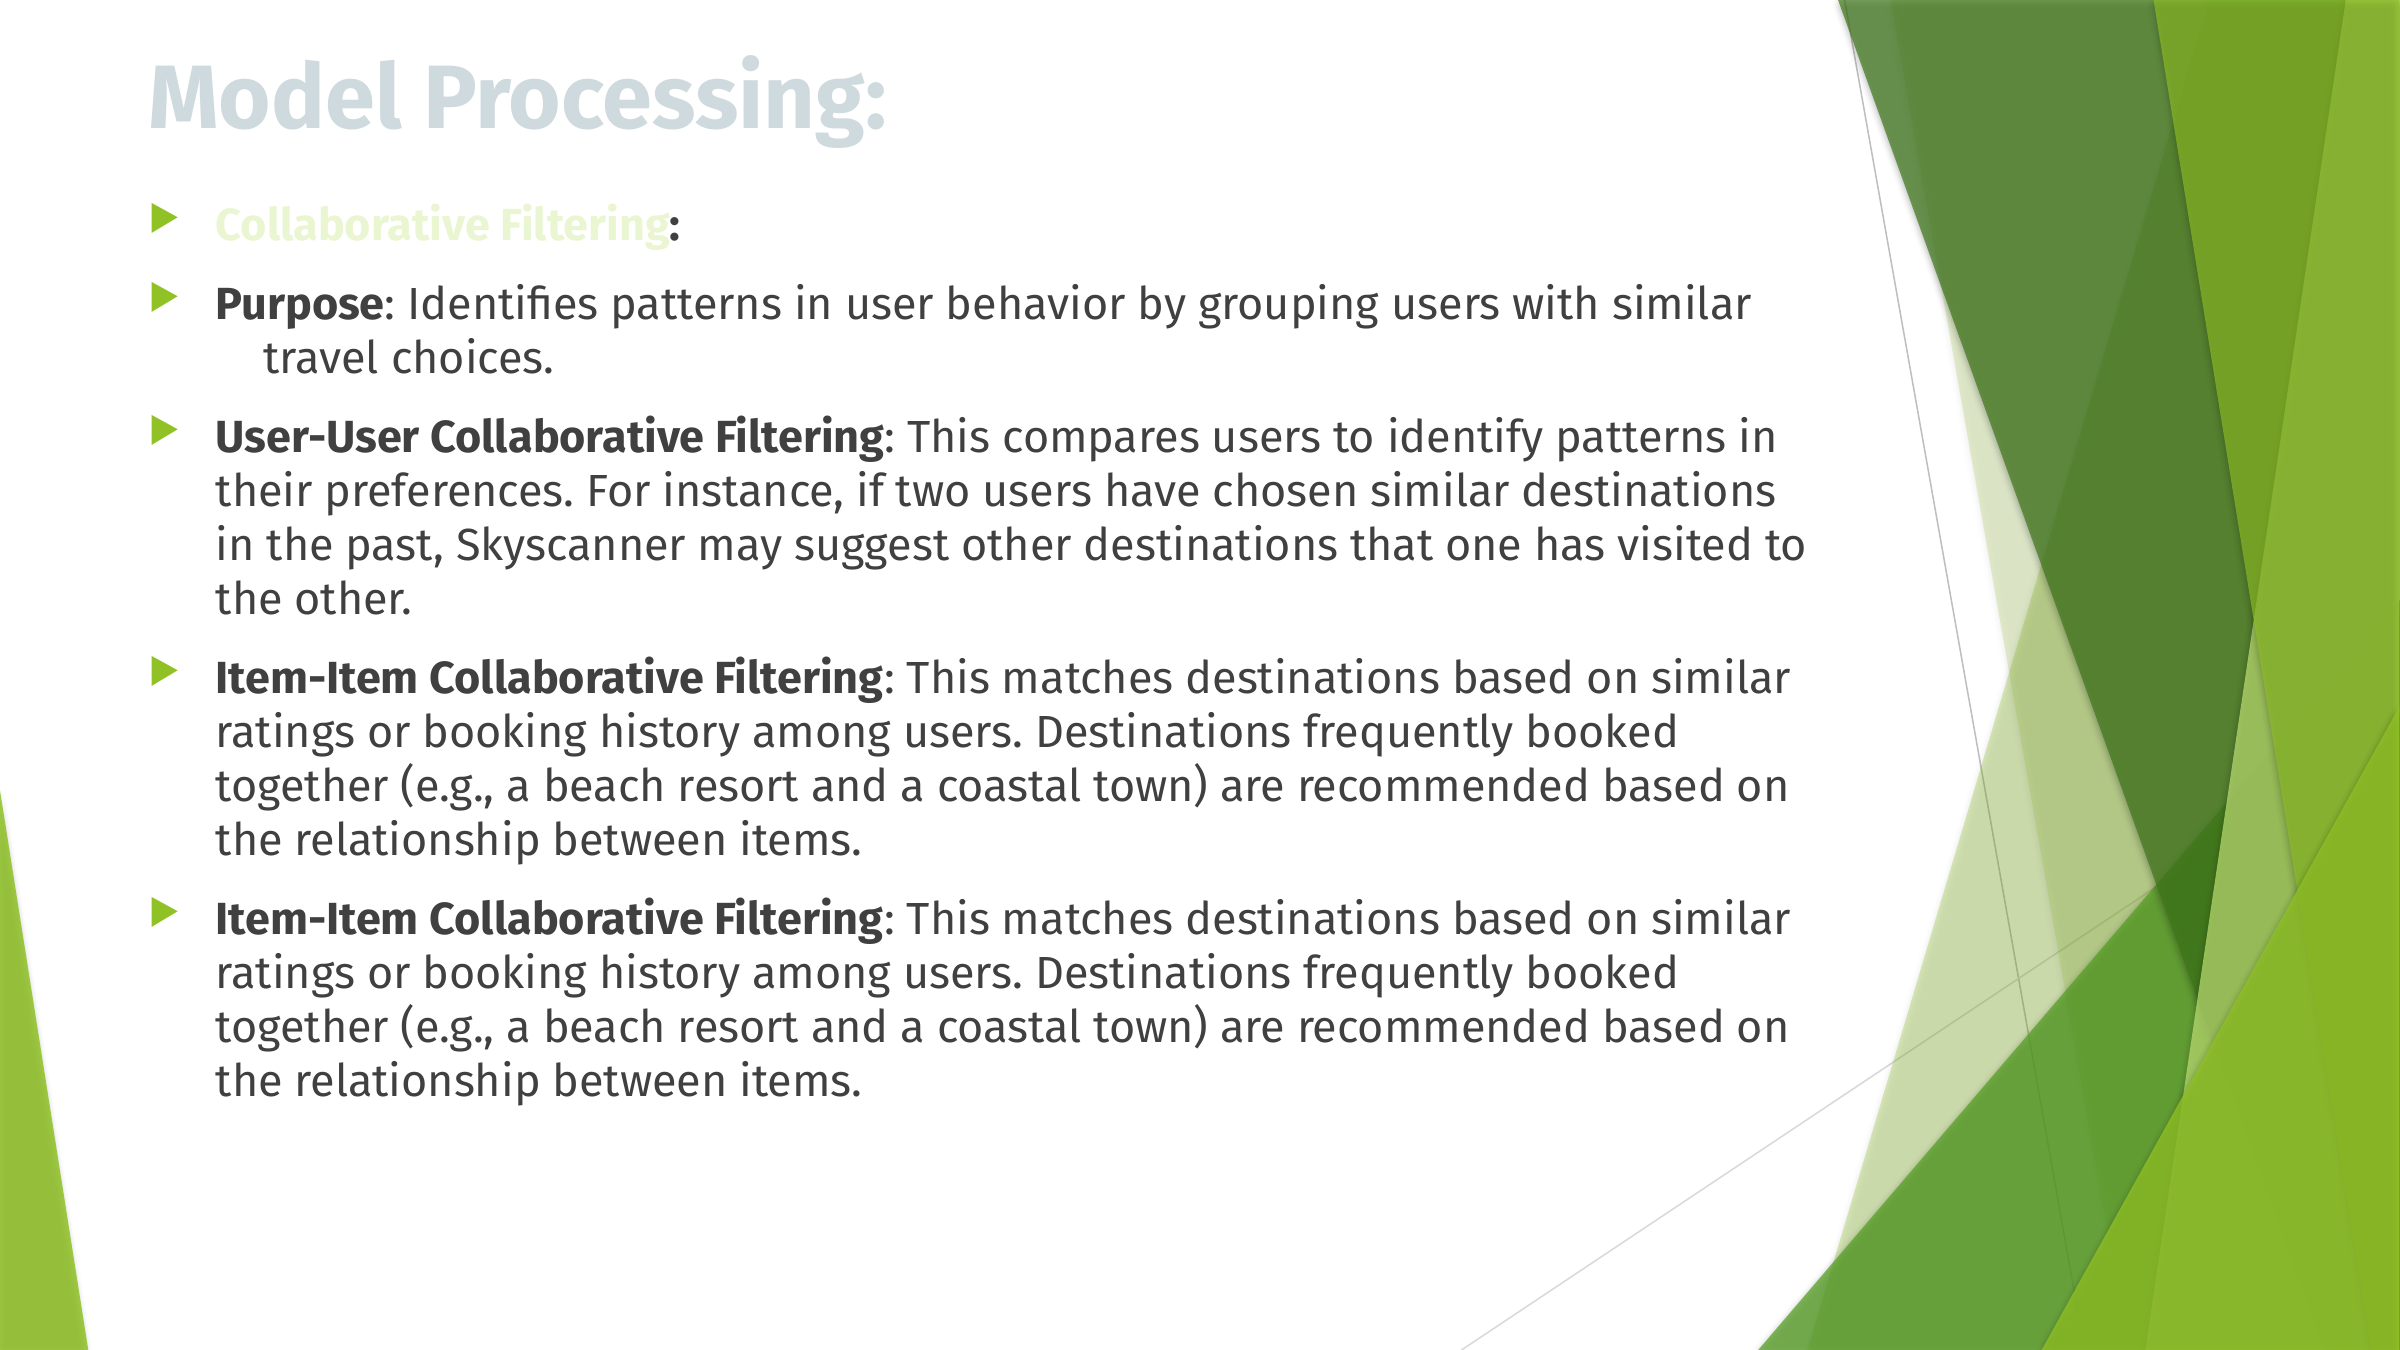

# Model Processing:
Collaborative Filtering:
Purpose: Identifies patterns in user behavior by grouping users with similar         travel choices.
User-User Collaborative Filtering: This compares users to identify patterns in their preferences. For instance, if two users have chosen similar destinations in the past, Skyscanner may suggest other destinations that one has visited to the other.
Item-Item Collaborative Filtering: This matches destinations based on similar ratings or booking history among users. Destinations frequently booked together (e.g., a beach resort and a coastal town) are recommended based on the relationship between items.
Item-Item Collaborative Filtering: This matches destinations based on similar ratings or booking history among users. Destinations frequently booked together (e.g., a beach resort and a coastal town) are recommended based on the relationship between items.